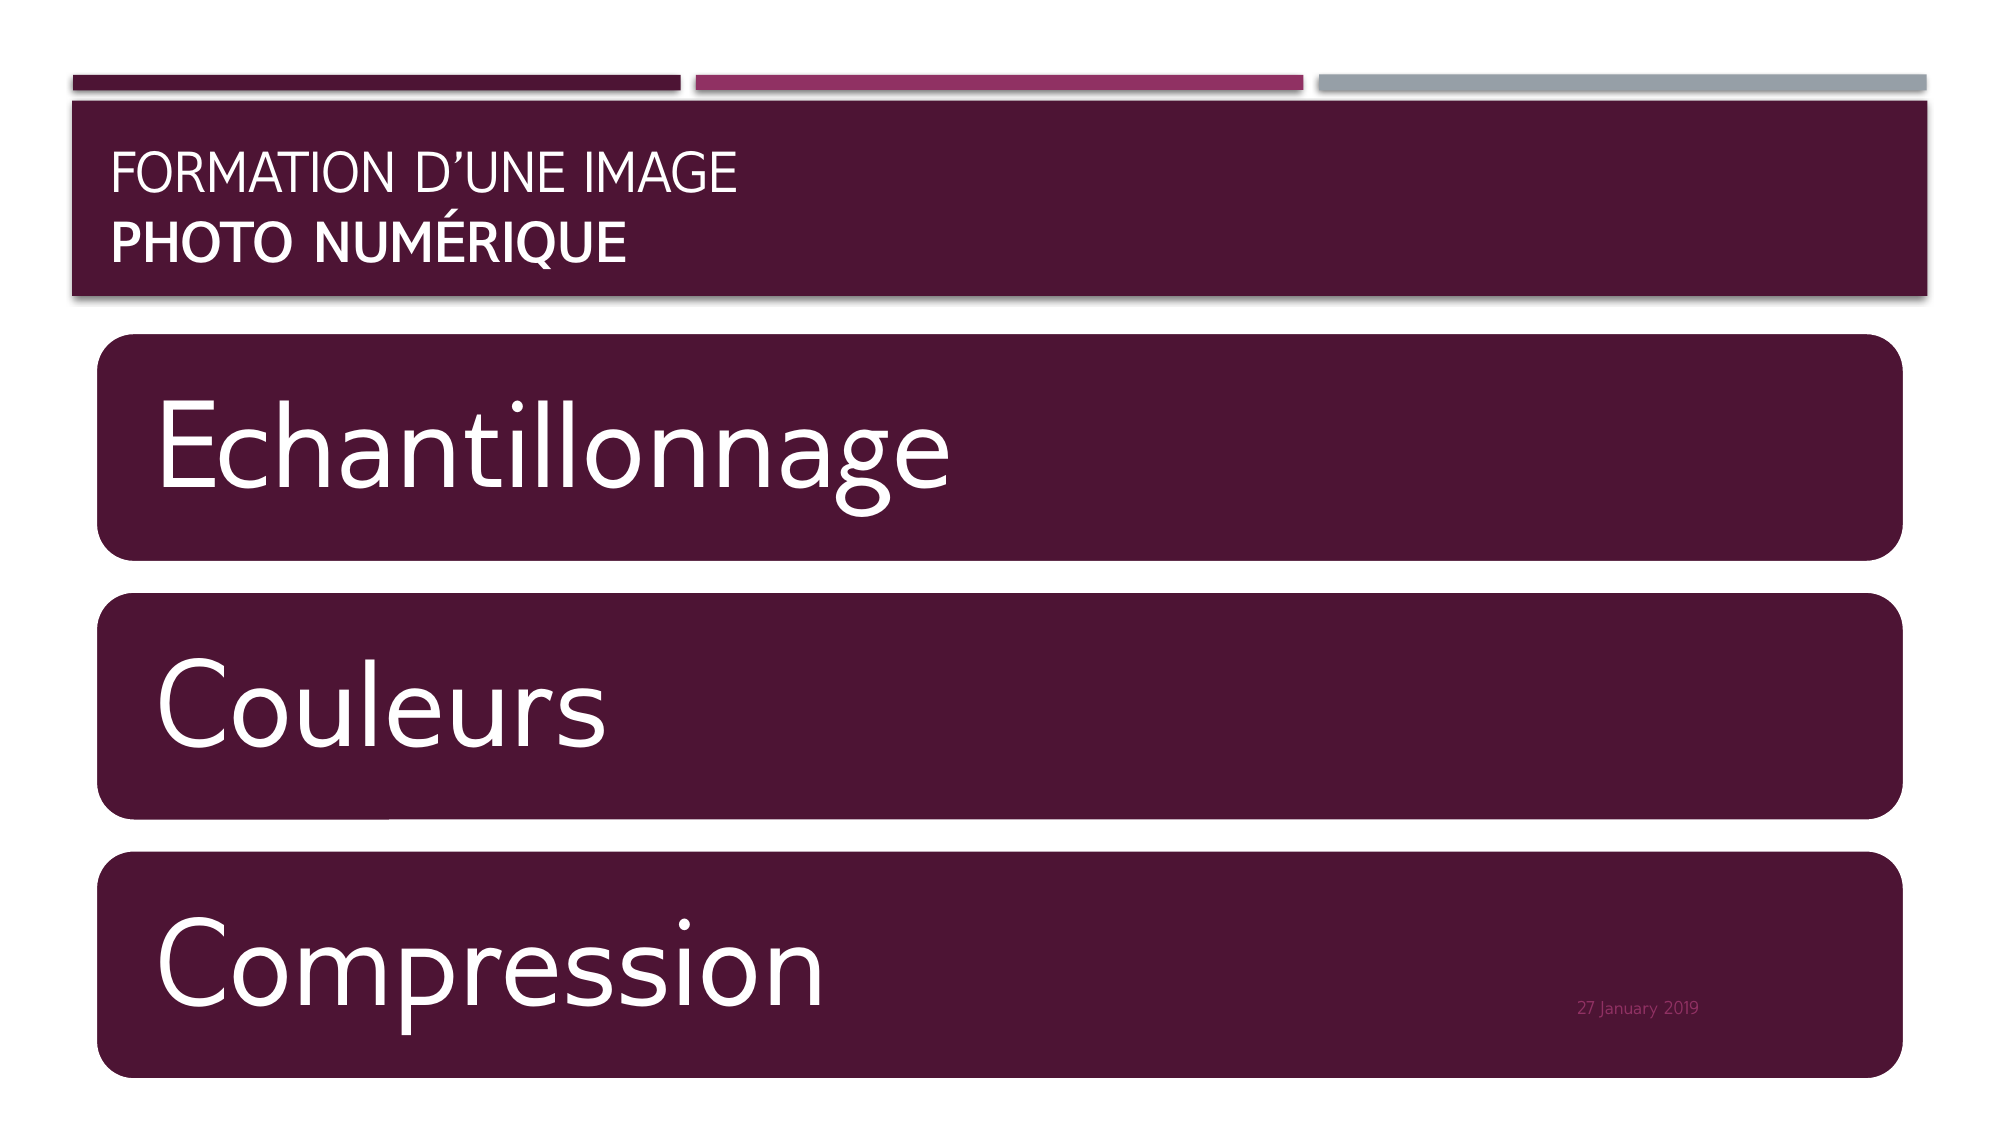

# Formation d’une image Photo numérique
Echantillonnage
Couleurs
Compression
27 January 2019
13